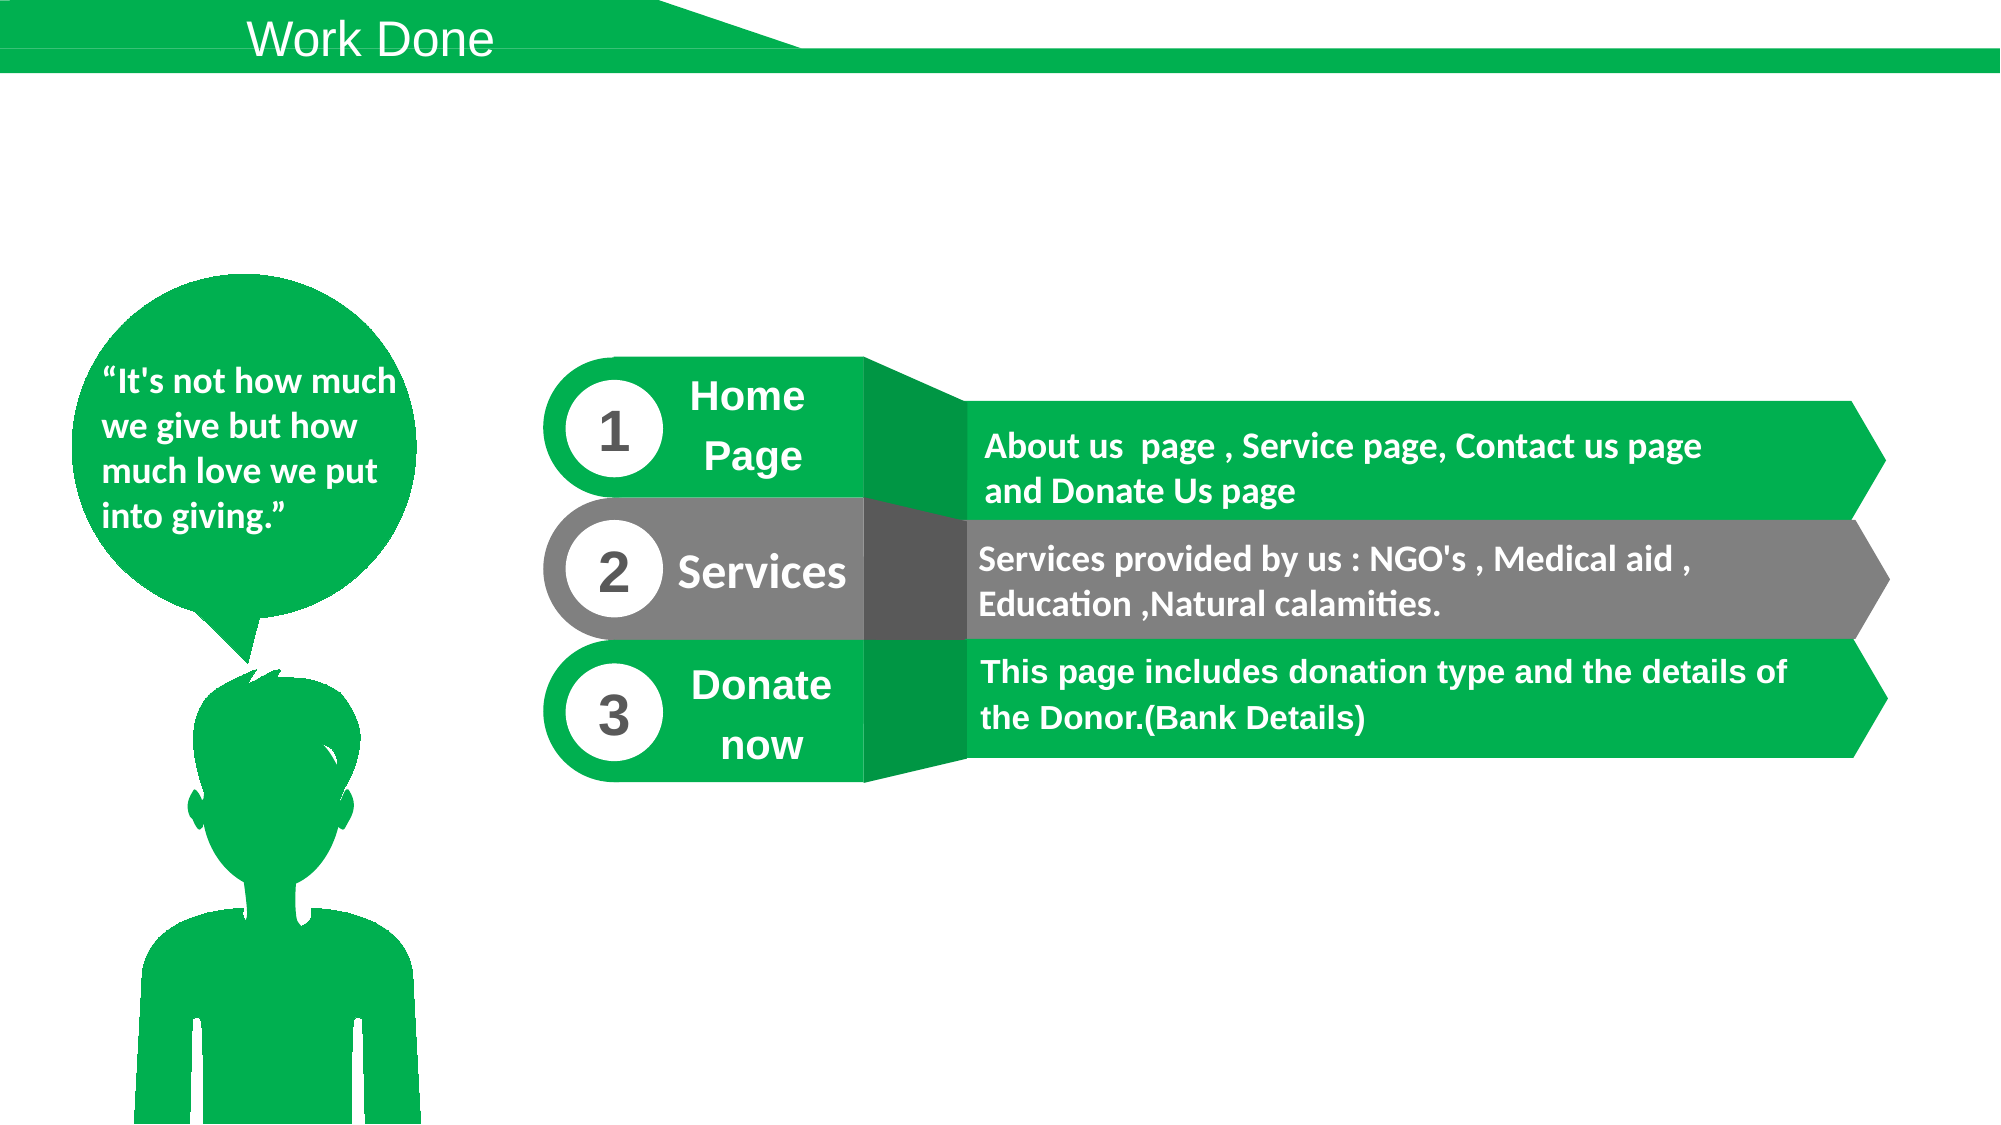

Work Done

“It's not how much we give but how much love we put into giving.”

Home
Page
1

About us  page , Service page, Contact us page and Donate Us page

2
Services provided by us : NGO's , Medical aid , Education ,Natural calamities.
Services

This page includes donation type and the details of
the Donor.(Bank Details)

3
Donate
now
Add your words here according to your need to draw the text box size

Add your words here according to your need to draw the text box size

KEY ORDS